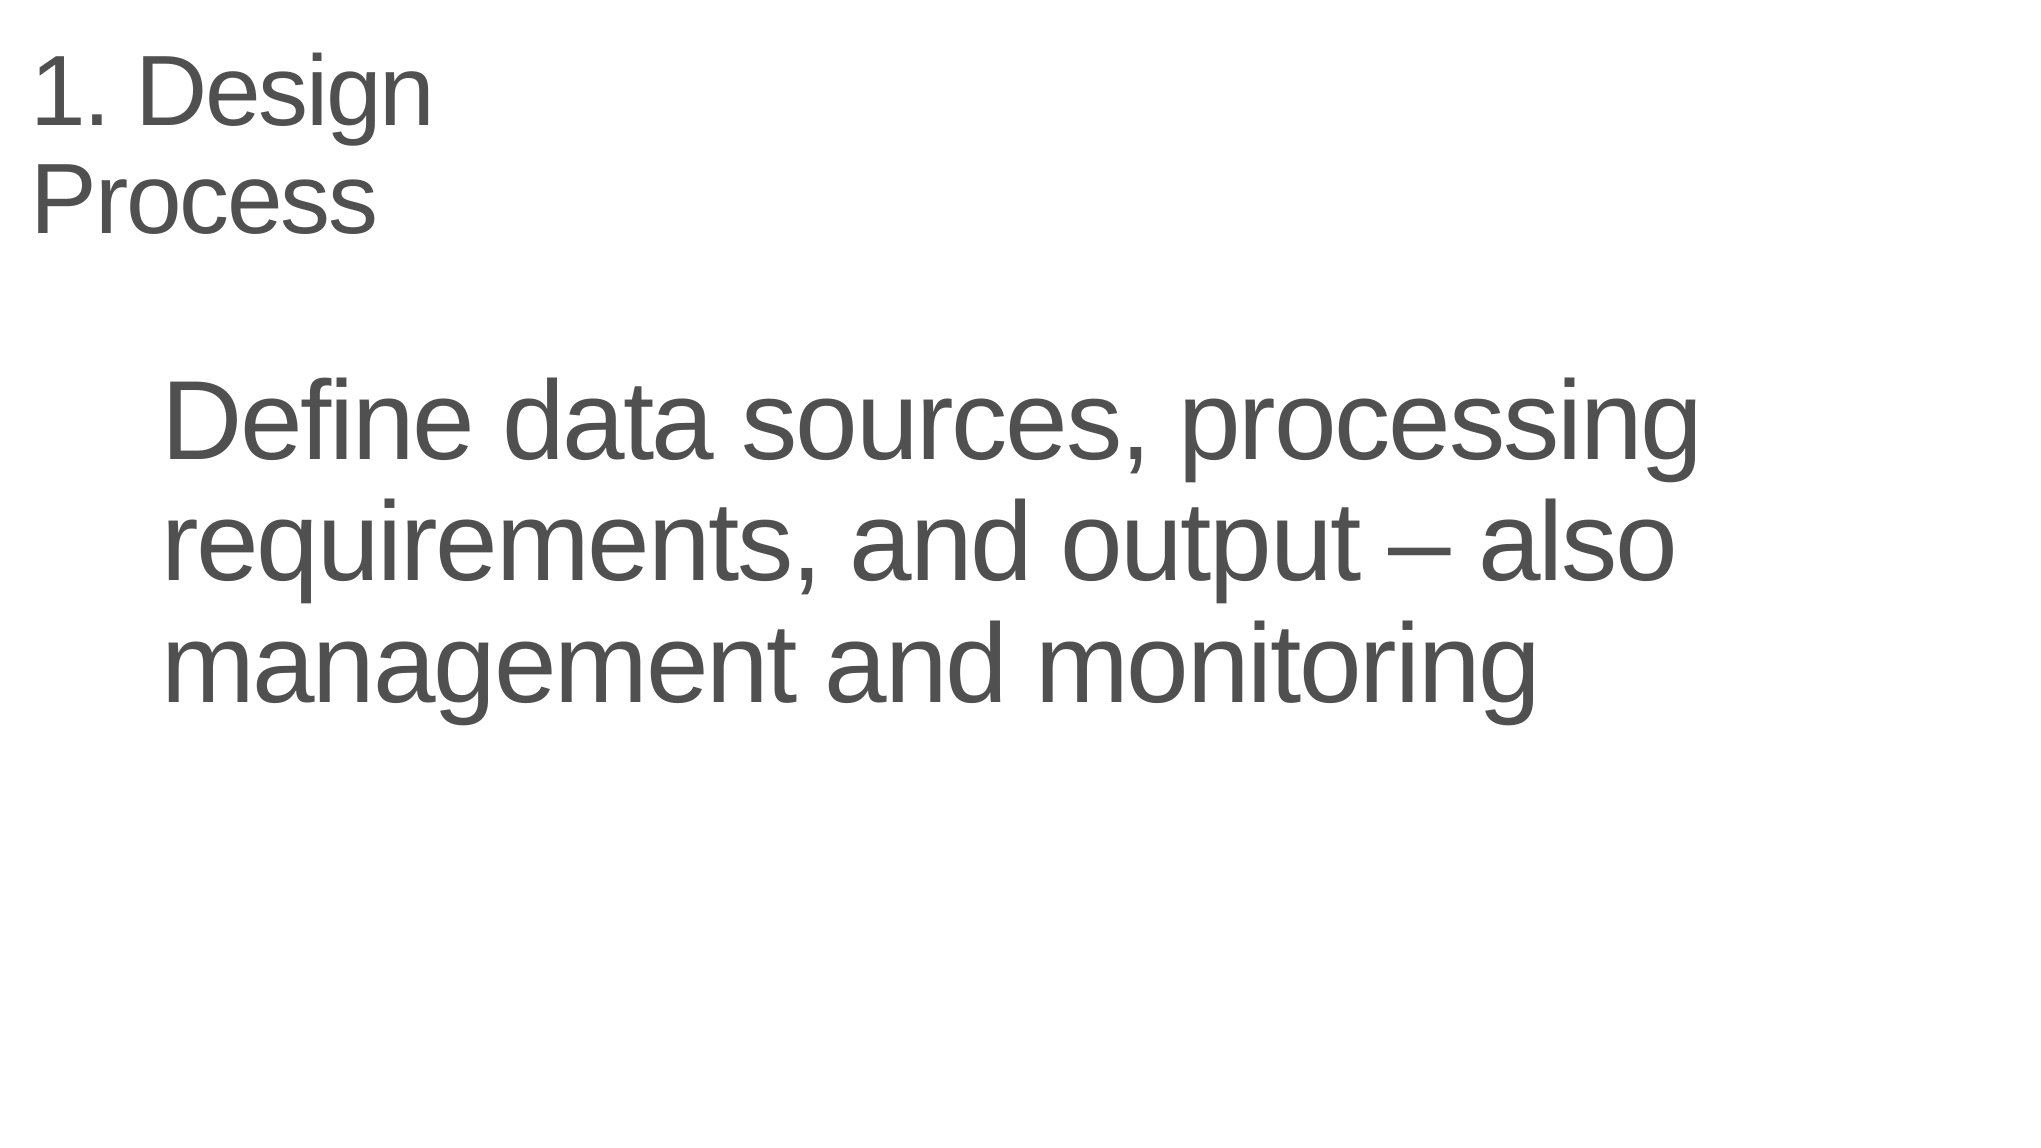

1. Design Process
Define data sources, processing requirements, and output – also management and monitoring